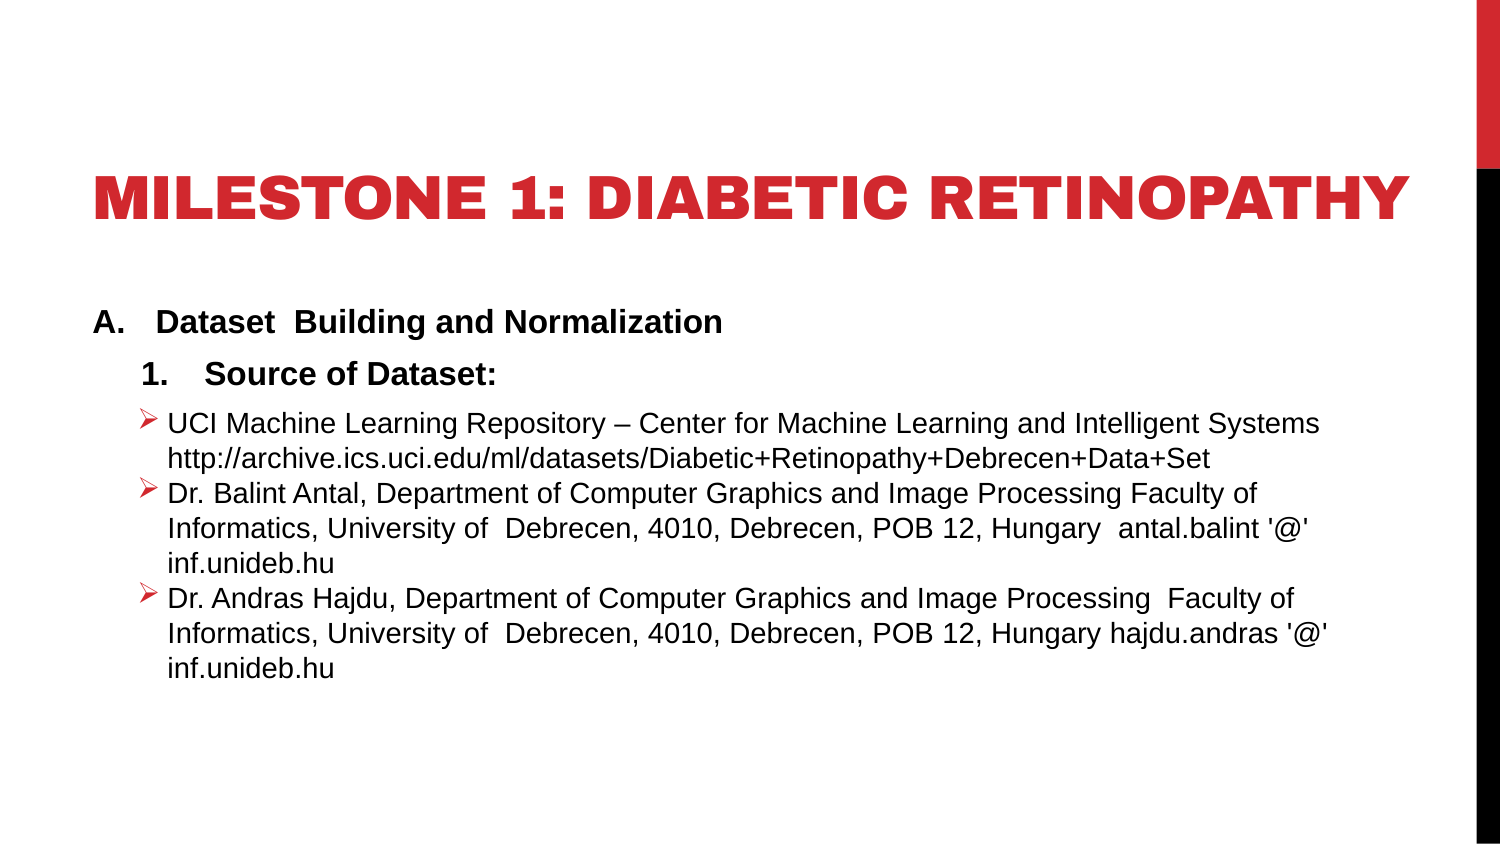

# Milestone 1: Diabetic Retinopathy
Dataset  Building and Normalization
Source of Dataset:
UCI Machine Learning Repository – Center for Machine Learning and Intelligent Systems http://archive.ics.uci.edu/ml/datasets/Diabetic+Retinopathy+Debrecen+Data+Set
Dr. Balint Antal, Department of Computer Graphics and Image Processing Faculty of Informatics, University of  Debrecen, 4010, Debrecen, POB 12, Hungary  antal.balint '@' inf.unideb.hu
Dr. Andras Hajdu, Department of Computer Graphics and Image Processing  Faculty of Informatics, University of  Debrecen, 4010, Debrecen, POB 12, Hungary hajdu.andras '@' inf.unideb.hu